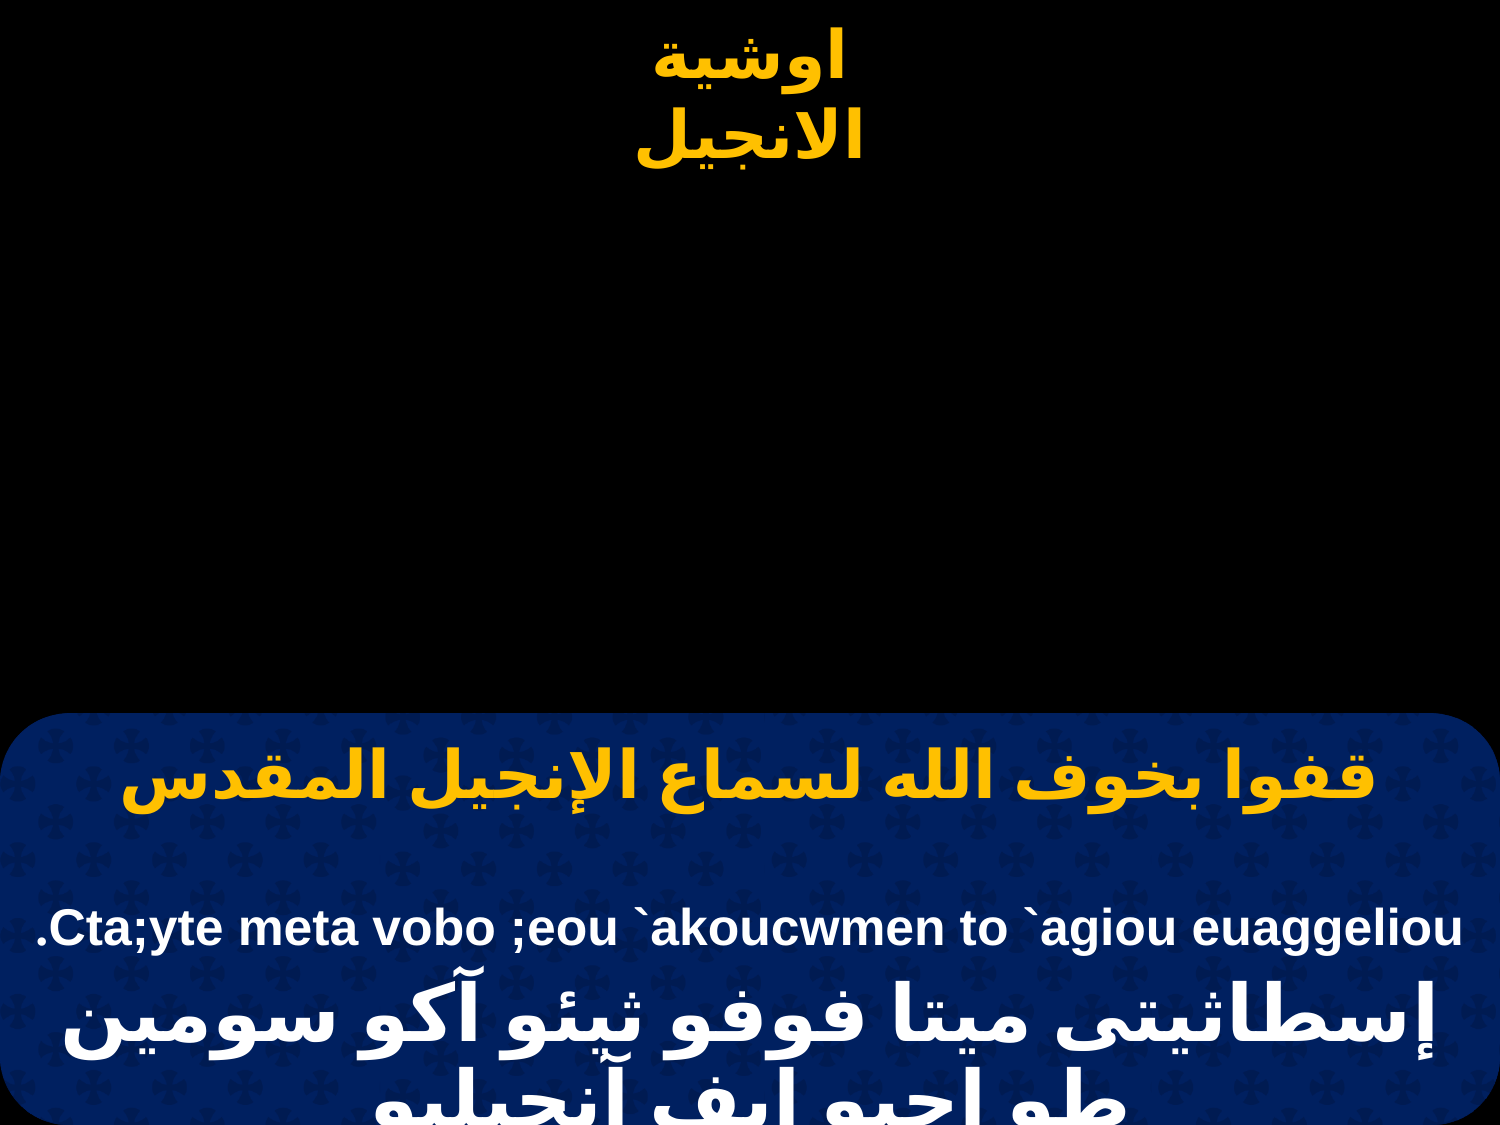

# قفوا بخوف الله لسماع الإنجيل المقدس
Cta;yte meta vobo ;eou `akoucwmen to `agiou euaggeliou.
إسطاثيتى ميتا فوفو ثيئو آكو سومين طو اجيو إيف آنجيليو